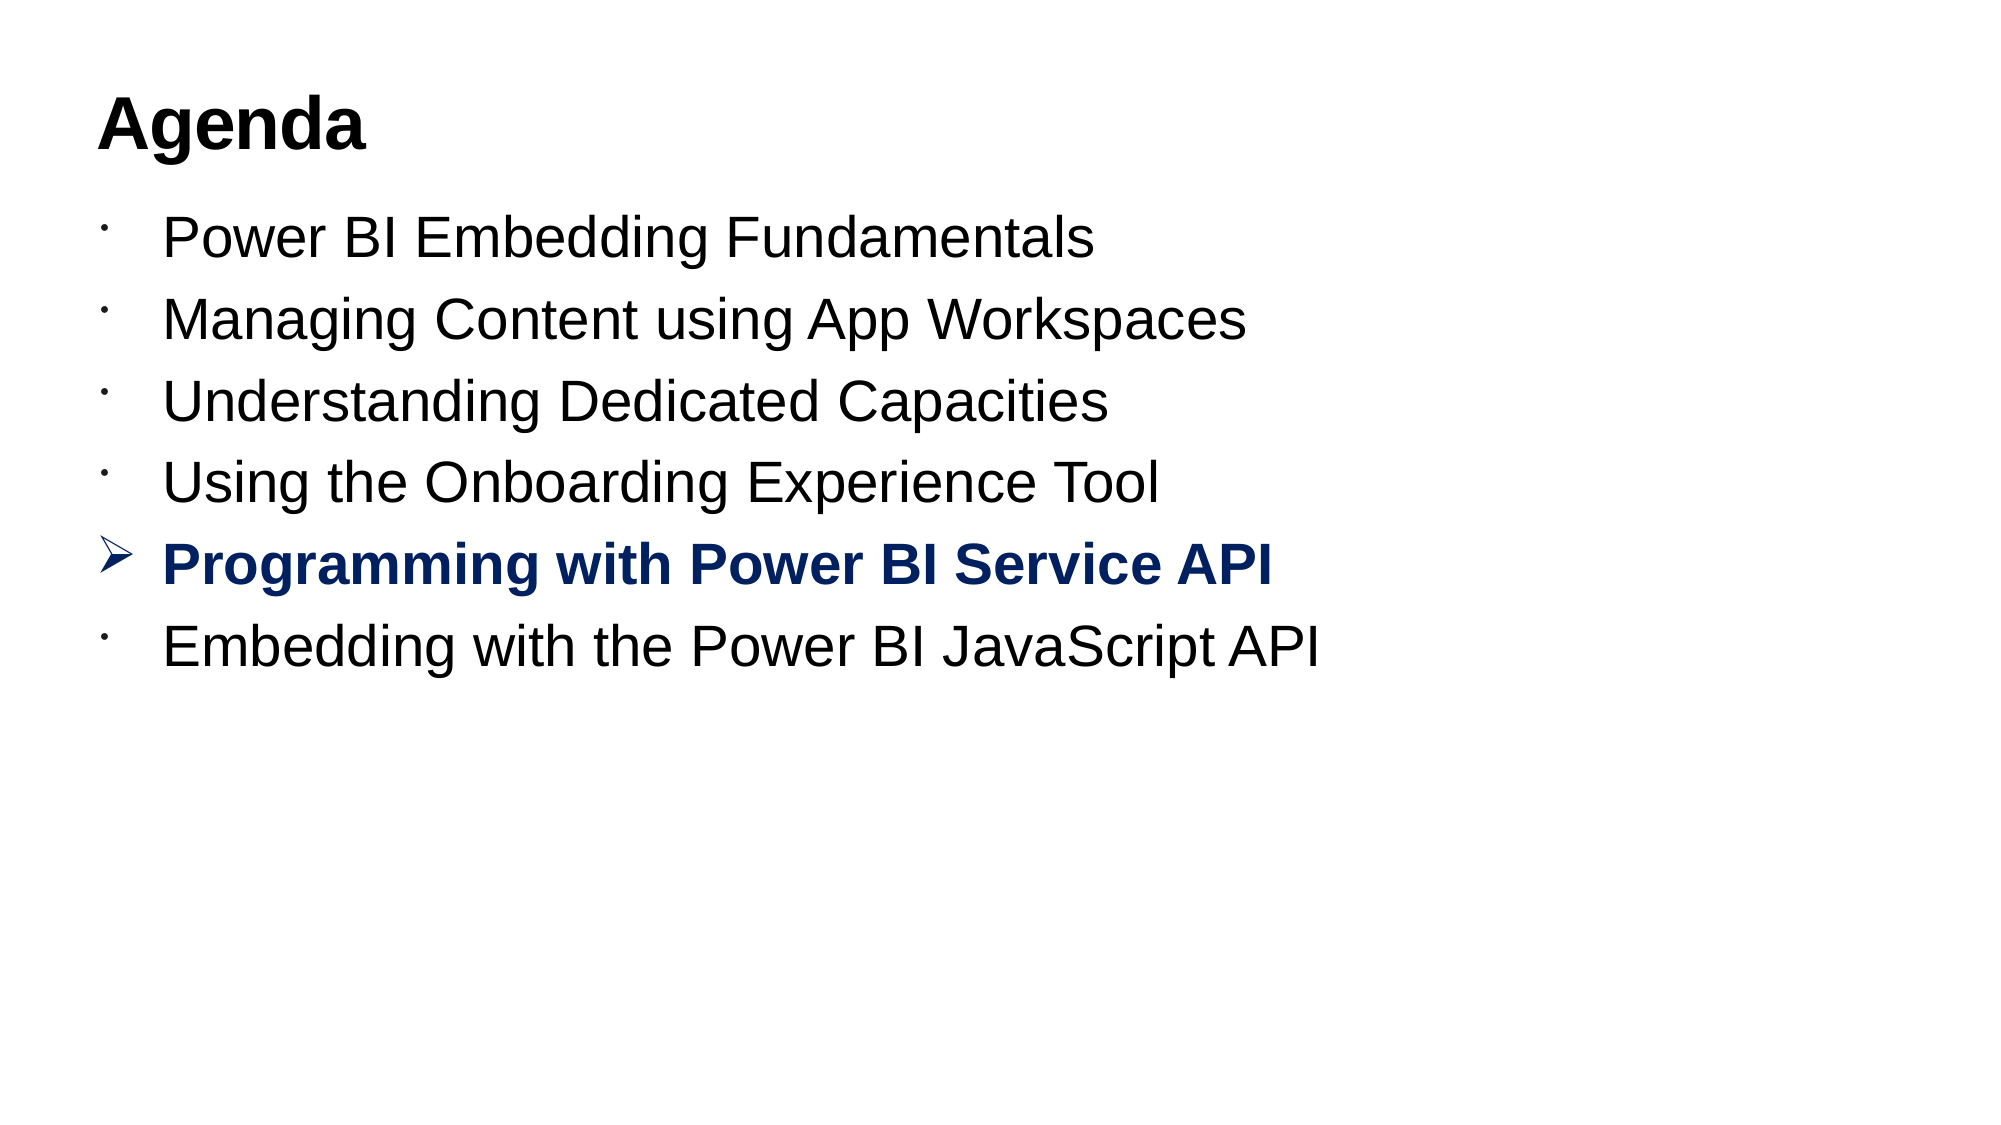

# Agenda
Power BI Embedding Fundamentals
Managing Content using App Workspaces
Understanding Dedicated Capacities
Using the Onboarding Experience Tool
Programming with Power BI Service API
Embedding with the Power BI JavaScript API